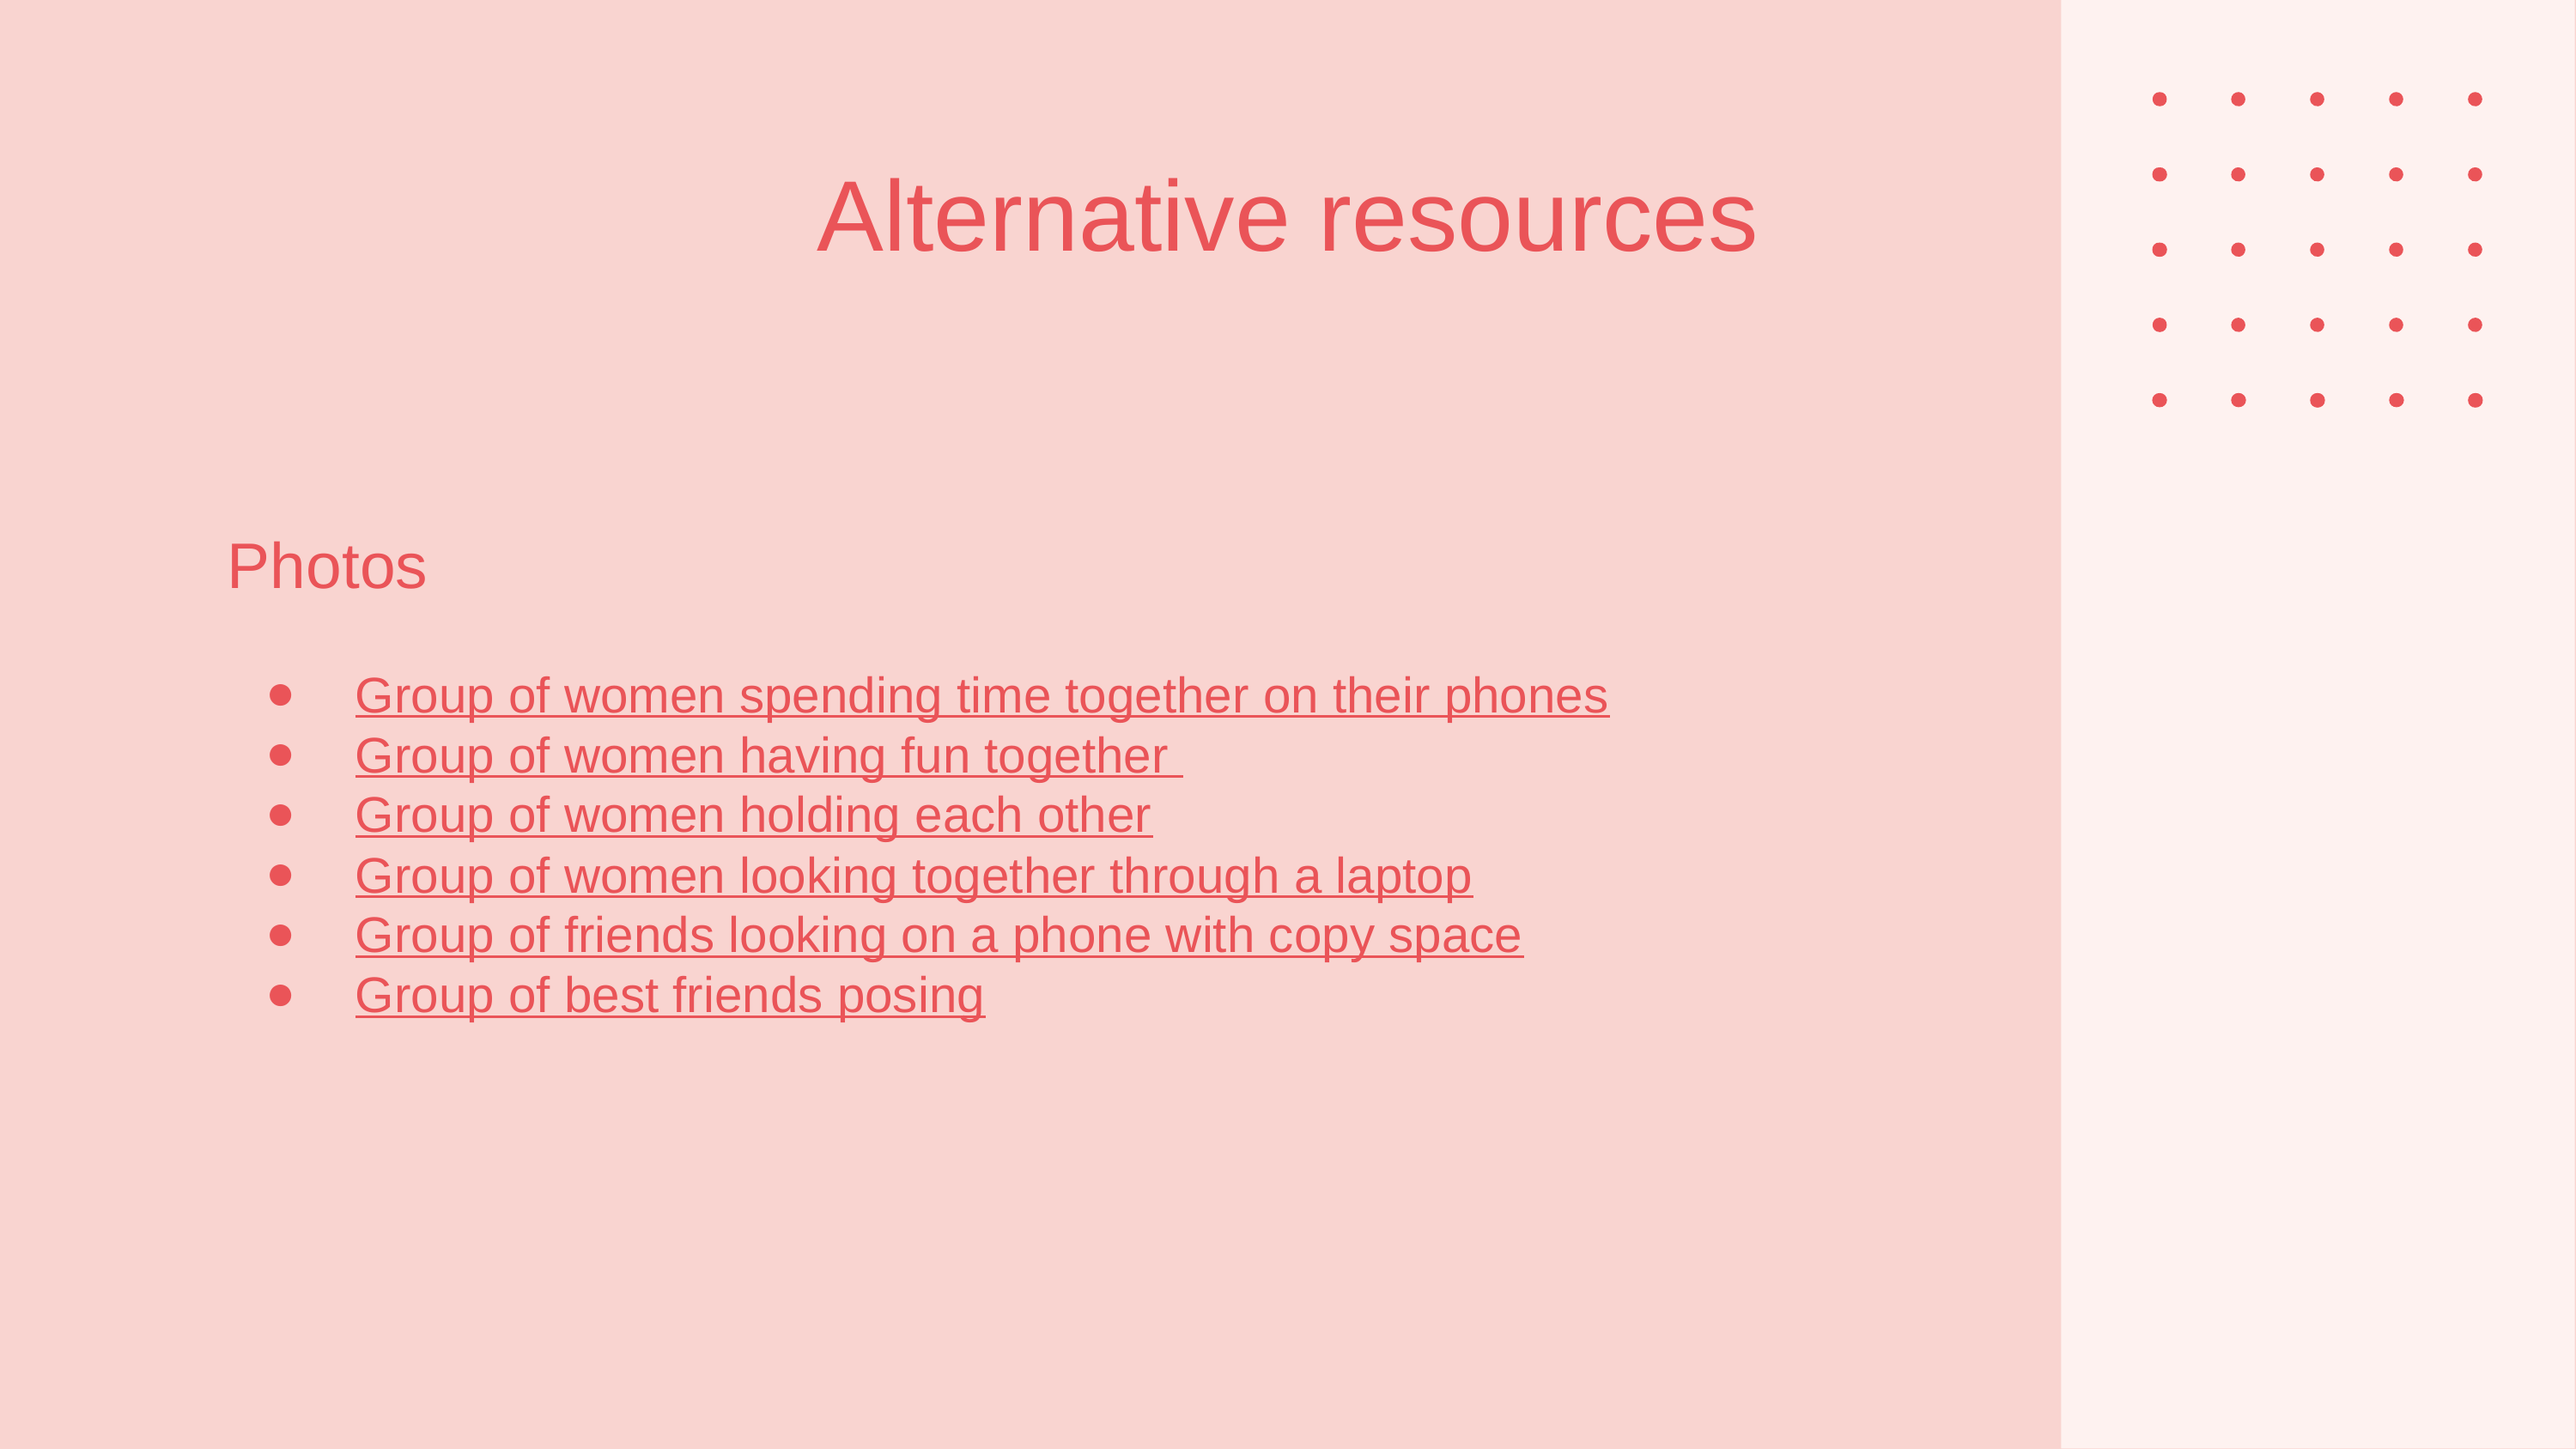

# Alternative resources
Photos
Group of women spending time together on their phones
Group of women having fun together
Group of women holding each other
Group of women looking together through a laptop
Group of friends looking on a phone with copy space
Group of best friends posing